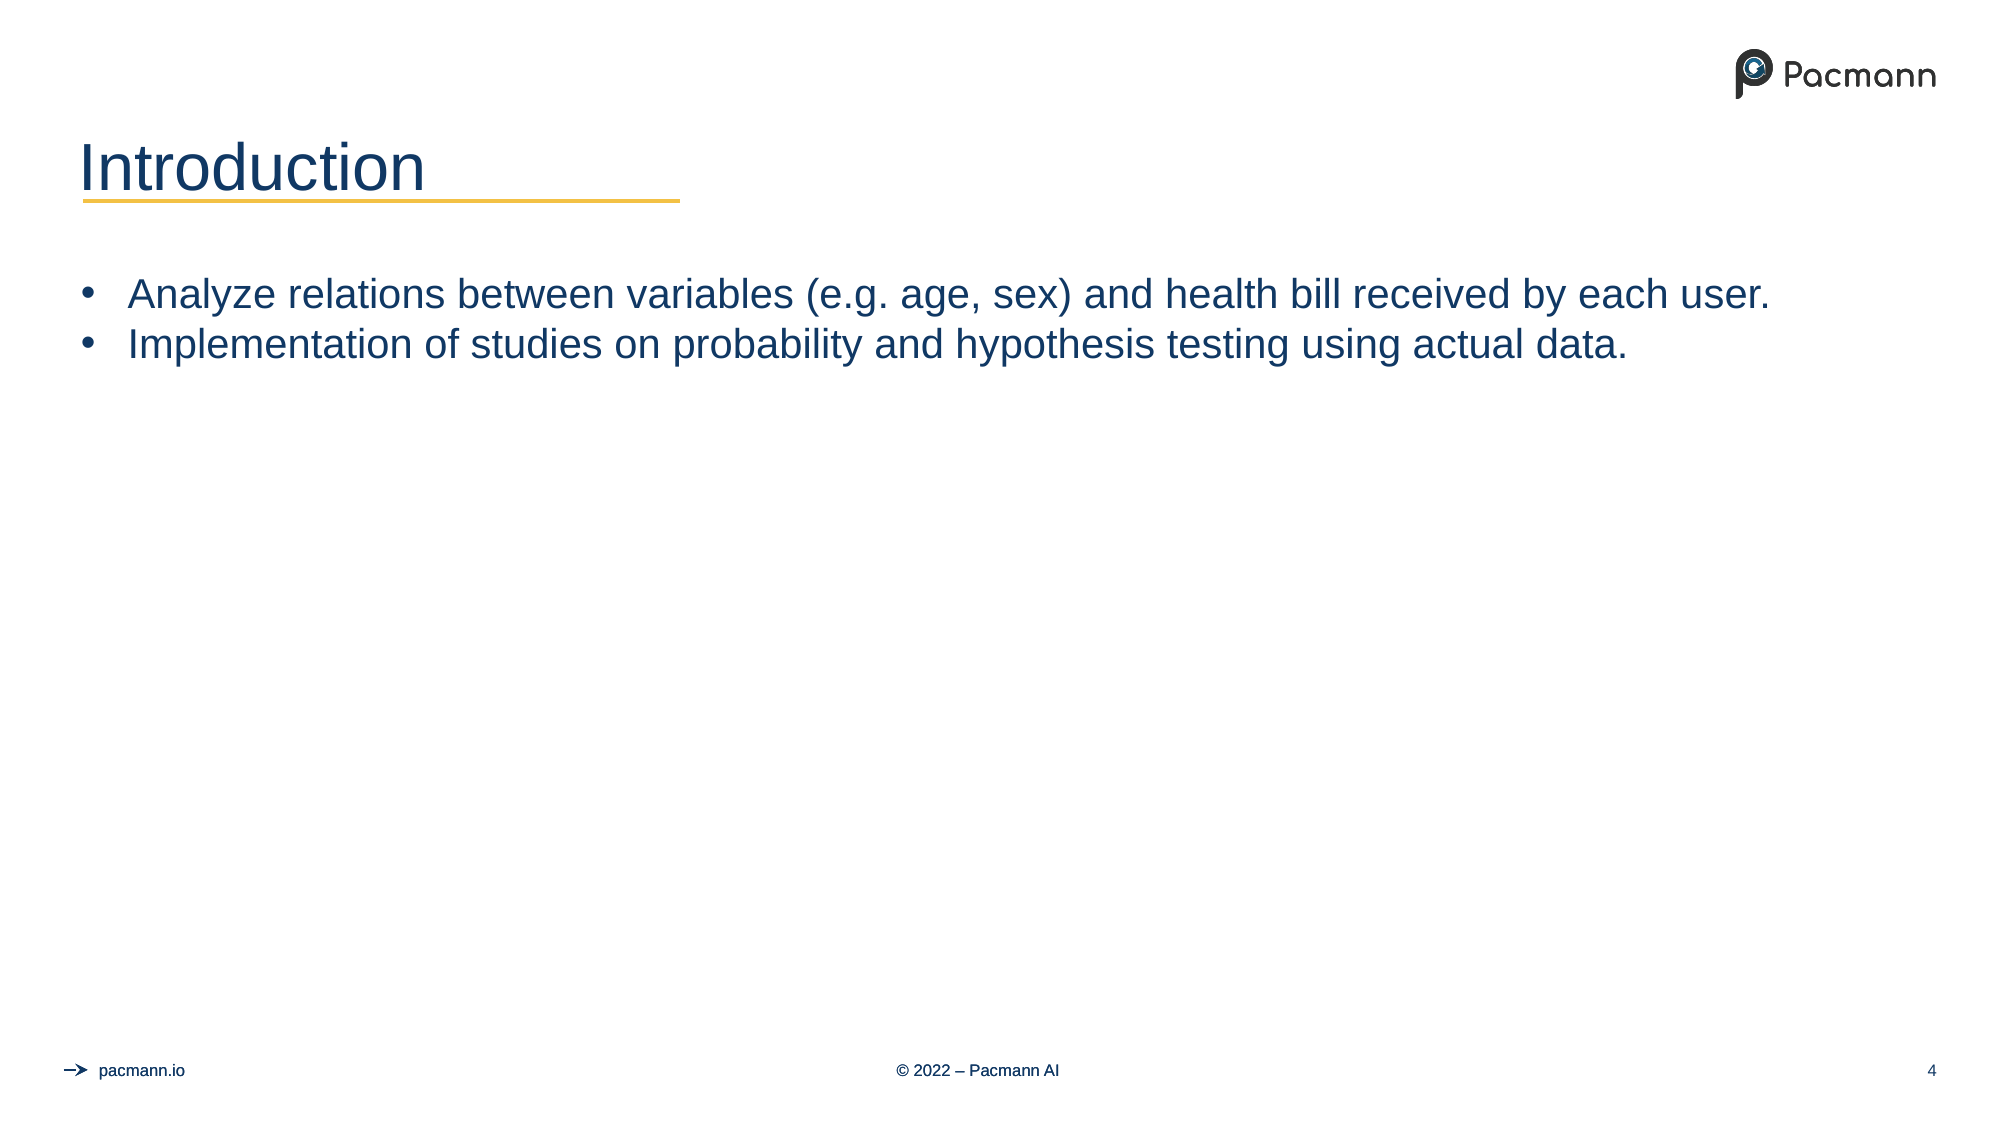

# Introduction
Analyze relations between variables (e.g. age, sex) and health bill received by each user.
Implementation of studies on probability and hypothesis testing using actual data.